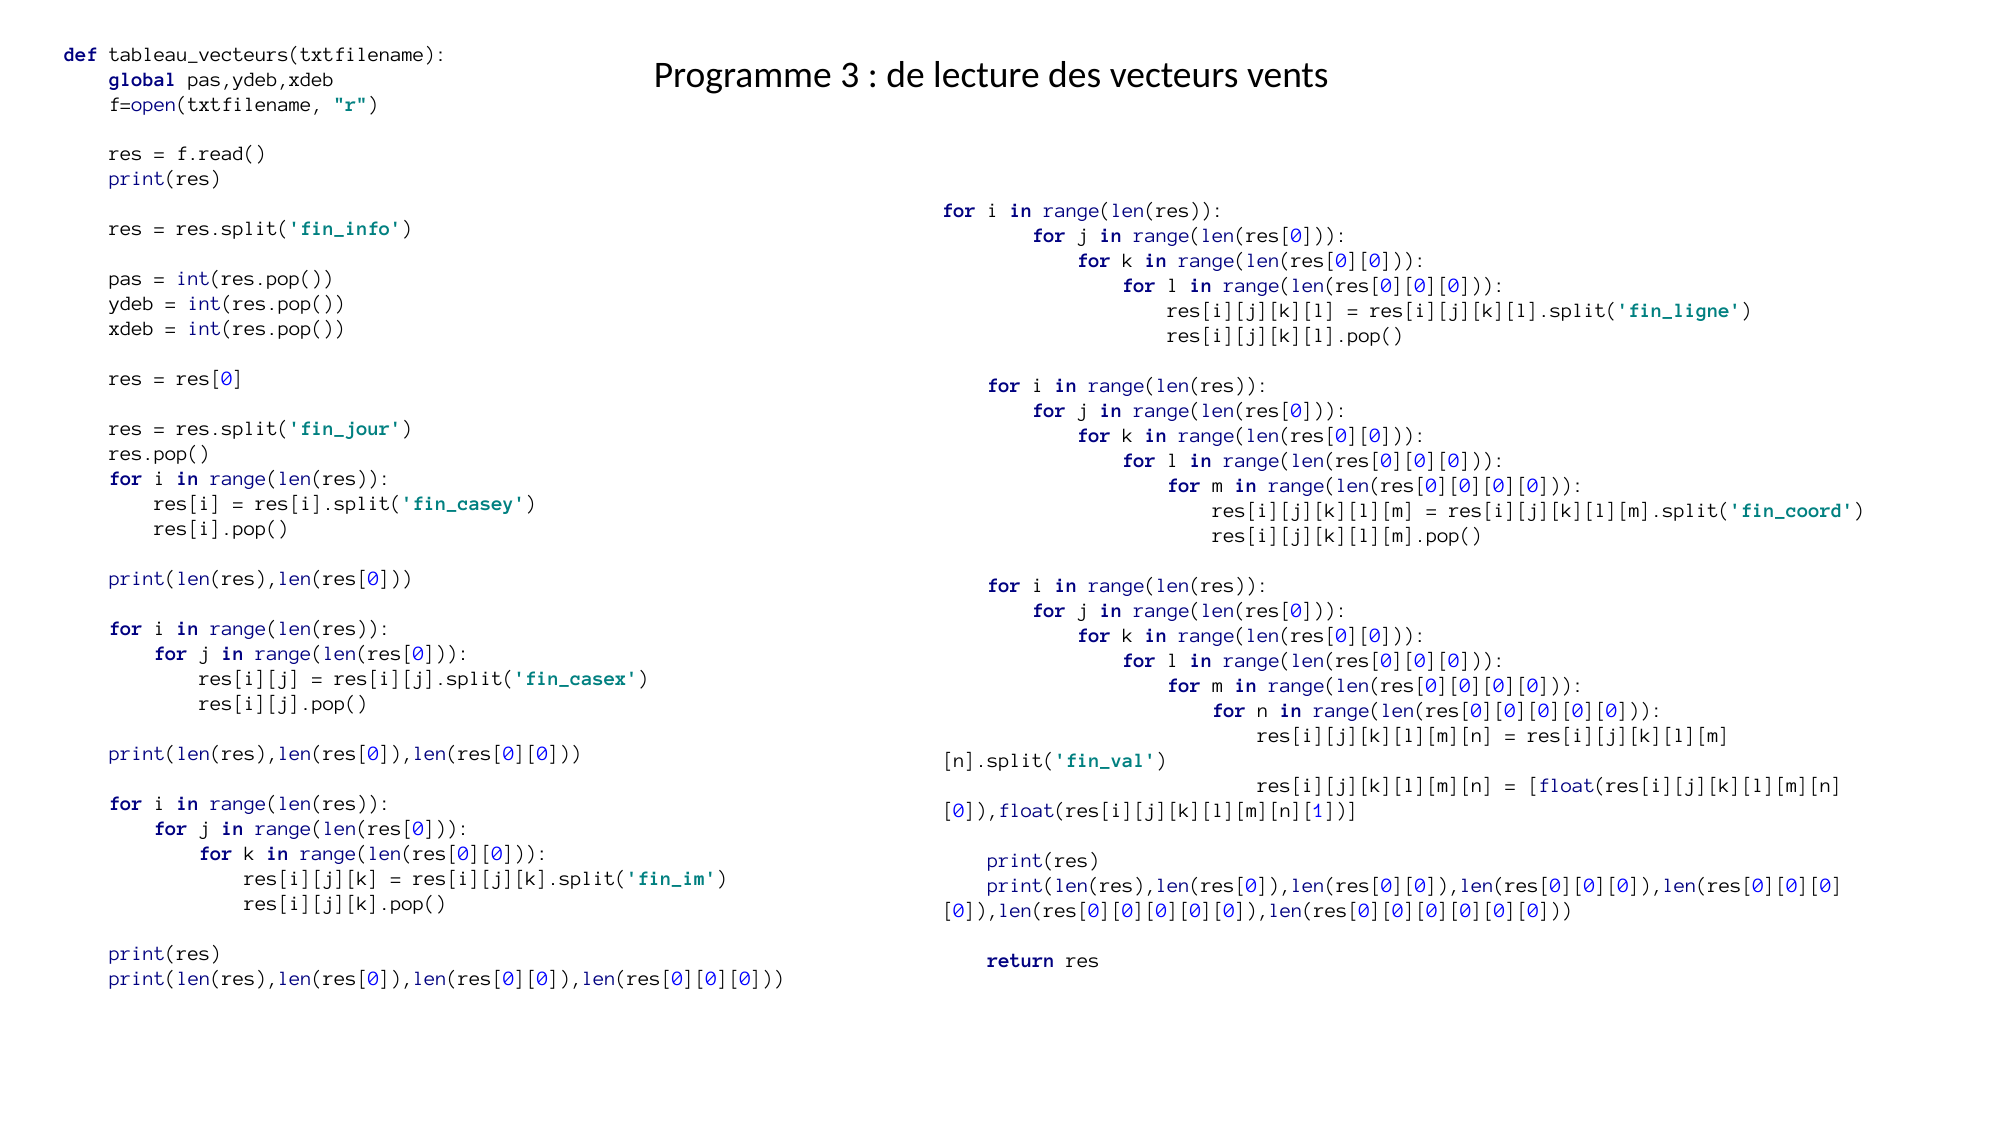

def tableau_vecteurs(txtfilename):
    global pas,ydeb,xdeb
    f=open(txtfilename, "r")
    res = f.read()
    print(res)
    res = res.split('fin_info')
    pas = int(res.pop())
    ydeb = int(res.pop())
    xdeb = int(res.pop())
    res = res[0]
    res = res.split('fin_jour')
    res.pop()
    for i in range(len(res)):
        res[i] = res[i].split('fin_casey')
        res[i].pop()
    print(len(res),len(res[0]))
    for i in range(len(res)):
        for j in range(len(res[0])):
            res[i][j] = res[i][j].split('fin_casex')
            res[i][j].pop()
    print(len(res),len(res[0]),len(res[0][0]))
    for i in range(len(res)):
        for j in range(len(res[0])):
            for k in range(len(res[0][0])):
                res[i][j][k] = res[i][j][k].split('fin_im')
                res[i][j][k].pop()
    print(res)
    print(len(res),len(res[0]),len(res[0][0]),len(res[0][0][0]))
Programme 3 : de lecture des vecteurs vents
for i in range(len(res)):
        for j in range(len(res[0])):
            for k in range(len(res[0][0])):
                for l in range(len(res[0][0][0])):
                    res[i][j][k][l] = res[i][j][k][l].split('fin_ligne')
                    res[i][j][k][l].pop()
    for i in range(len(res)):
        for j in range(len(res[0])):
            for k in range(len(res[0][0])):
                for l in range(len(res[0][0][0])):
                    for m in range(len(res[0][0][0][0])):
                        res[i][j][k][l][m] = res[i][j][k][l][m].split('fin_coord')
                        res[i][j][k][l][m].pop()
    for i in range(len(res)):
        for j in range(len(res[0])):
            for k in range(len(res[0][0])):
                for l in range(len(res[0][0][0])):
                    for m in range(len(res[0][0][0][0])):
                        for n in range(len(res[0][0][0][0][0])):
                            res[i][j][k][l][m][n] = res[i][j][k][l][m][n].split('fin_val')
                            res[i][j][k][l][m][n] = [float(res[i][j][k][l][m][n][0]),float(res[i][j][k][l][m][n][1])]
    print(res)
    print(len(res),len(res[0]),len(res[0][0]),len(res[0][0][0]),len(res[0][0][0][0]),len(res[0][0][0][0][0]),len(res[0][0][0][0][0][0]))
    return res